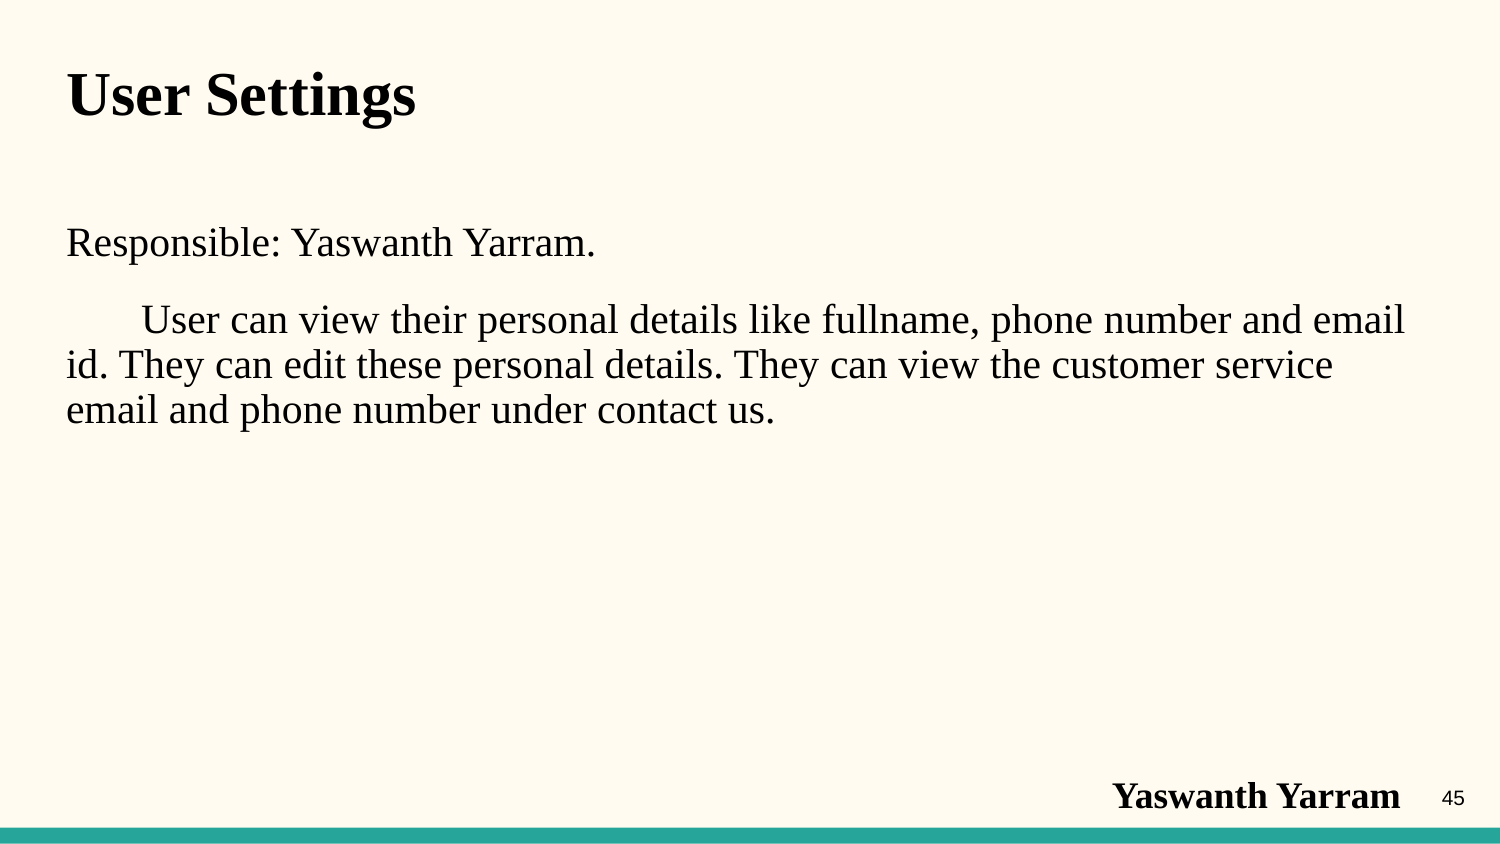

# User Settings

Responsible: Yaswanth Yarram.
User can view their personal details like fullname, phone number and email id. They can edit these personal details. They can view the customer service email and phone number under contact us.

Yaswanth Yarram
45